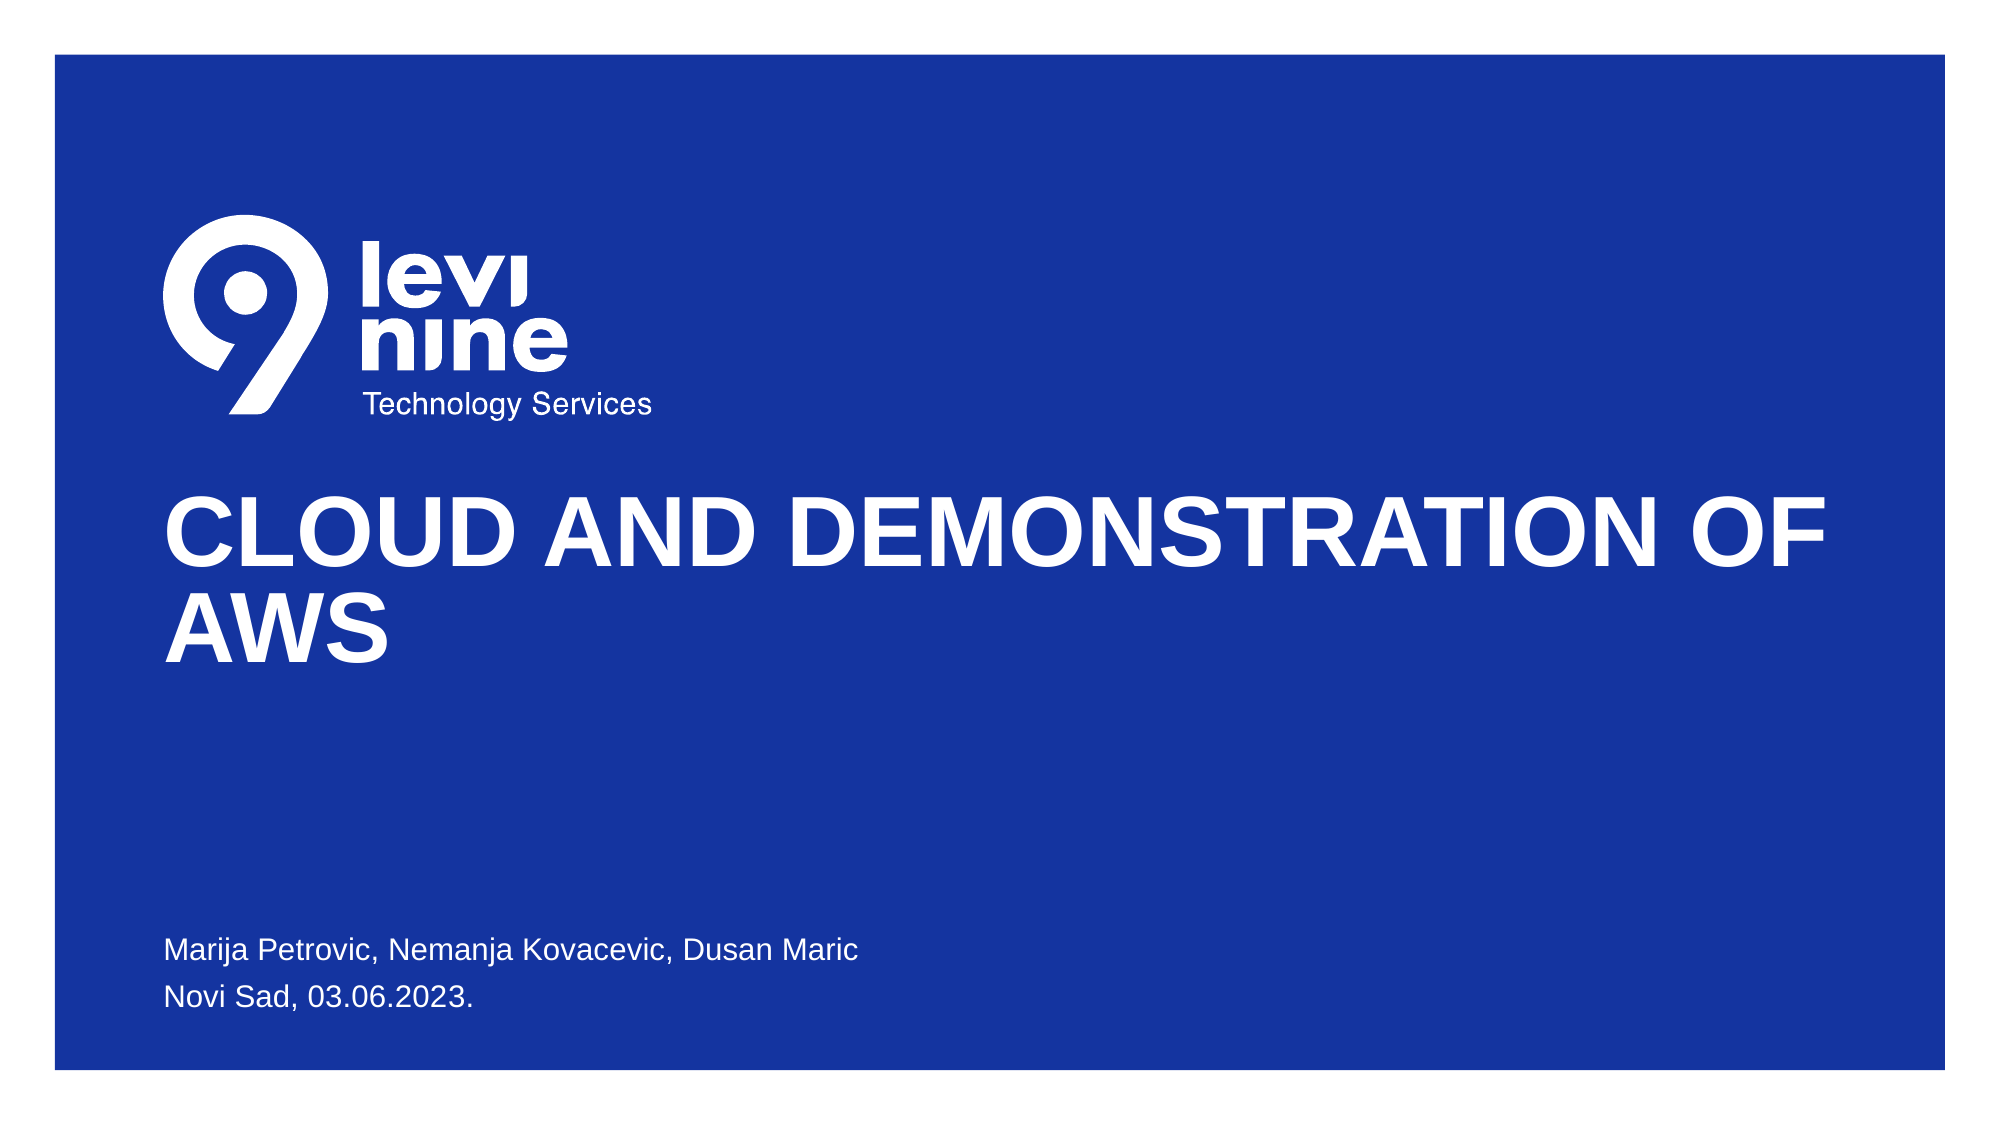

# Cloud and demonstration of AWS
Marija Petrovic, Nemanja Kovacevic, Dusan Maric
Novi Sad, 03.06.2023.